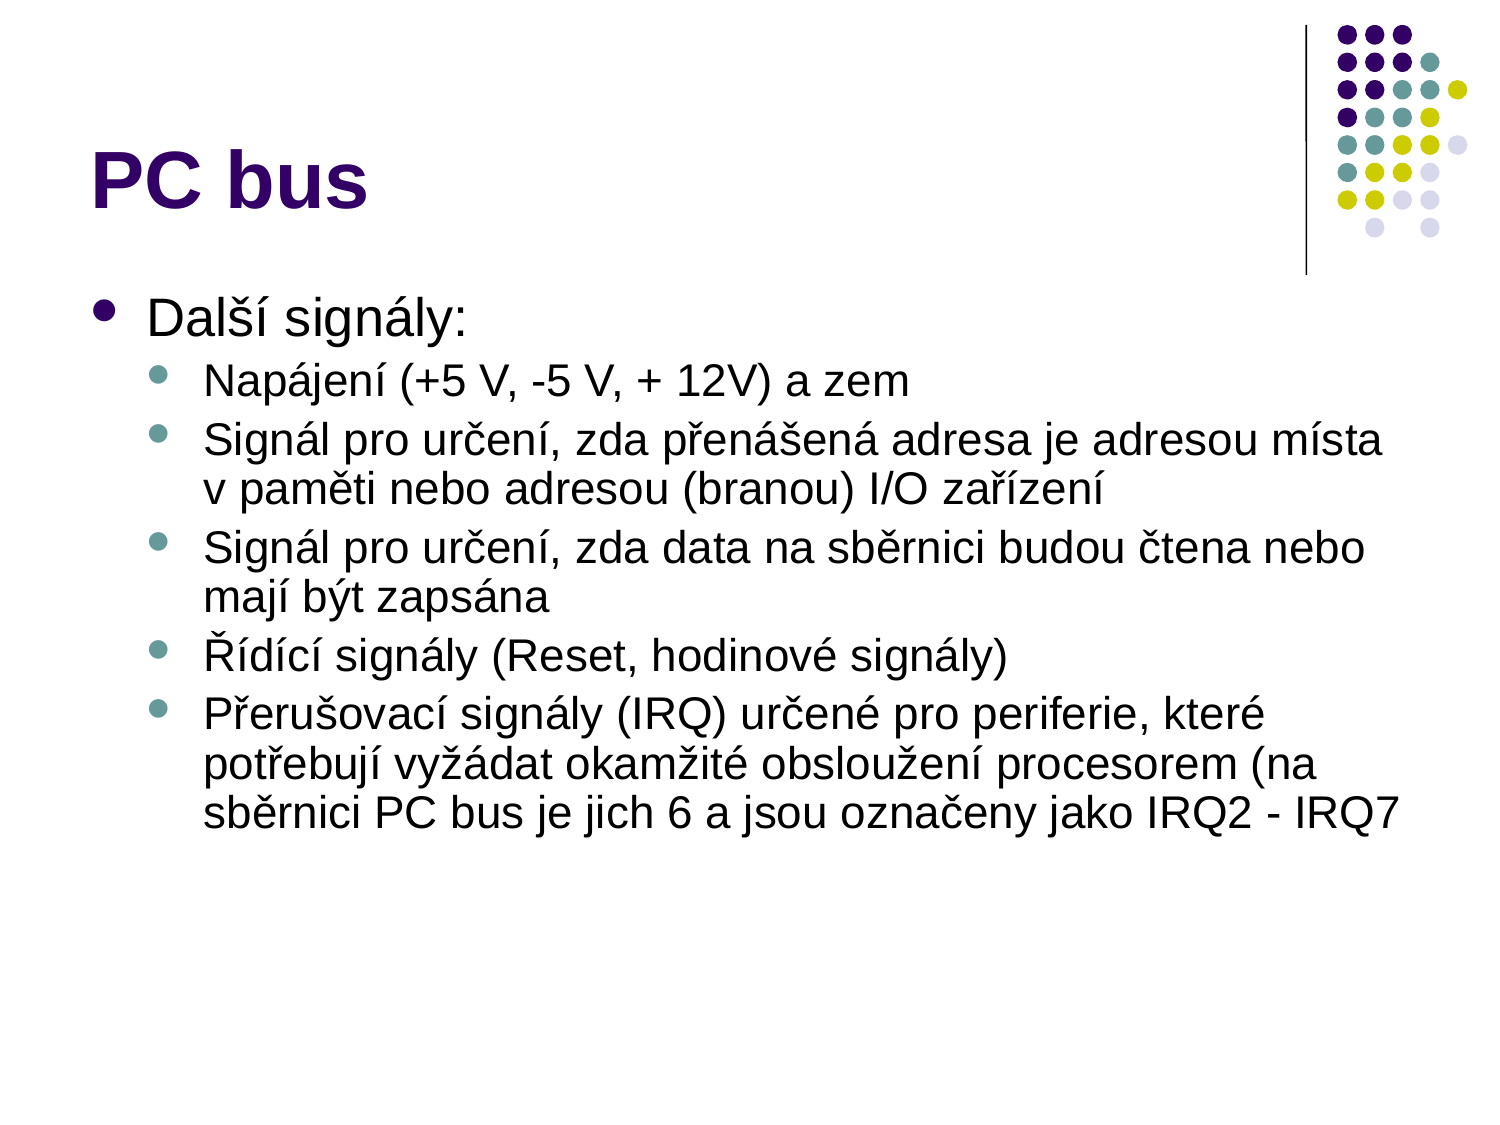

# PC bus
Další signály:
Napájení (+5 V, -5 V, + 12V) a zem
Signál pro určení, zda přenášená adresa je adresou místa v paměti nebo adresou (branou) I/O zařízení
Signál pro určení, zda data na sběrnici budou čtena nebo mají být zapsána
Řídící signály (Reset, hodinové signály)
Přerušovací signály (IRQ) určené pro periferie, které potřebují vyžádat okamžité obsloužení procesorem (na sběrnici PC bus je jich 6 a jsou označeny jako IRQ2 - IRQ7